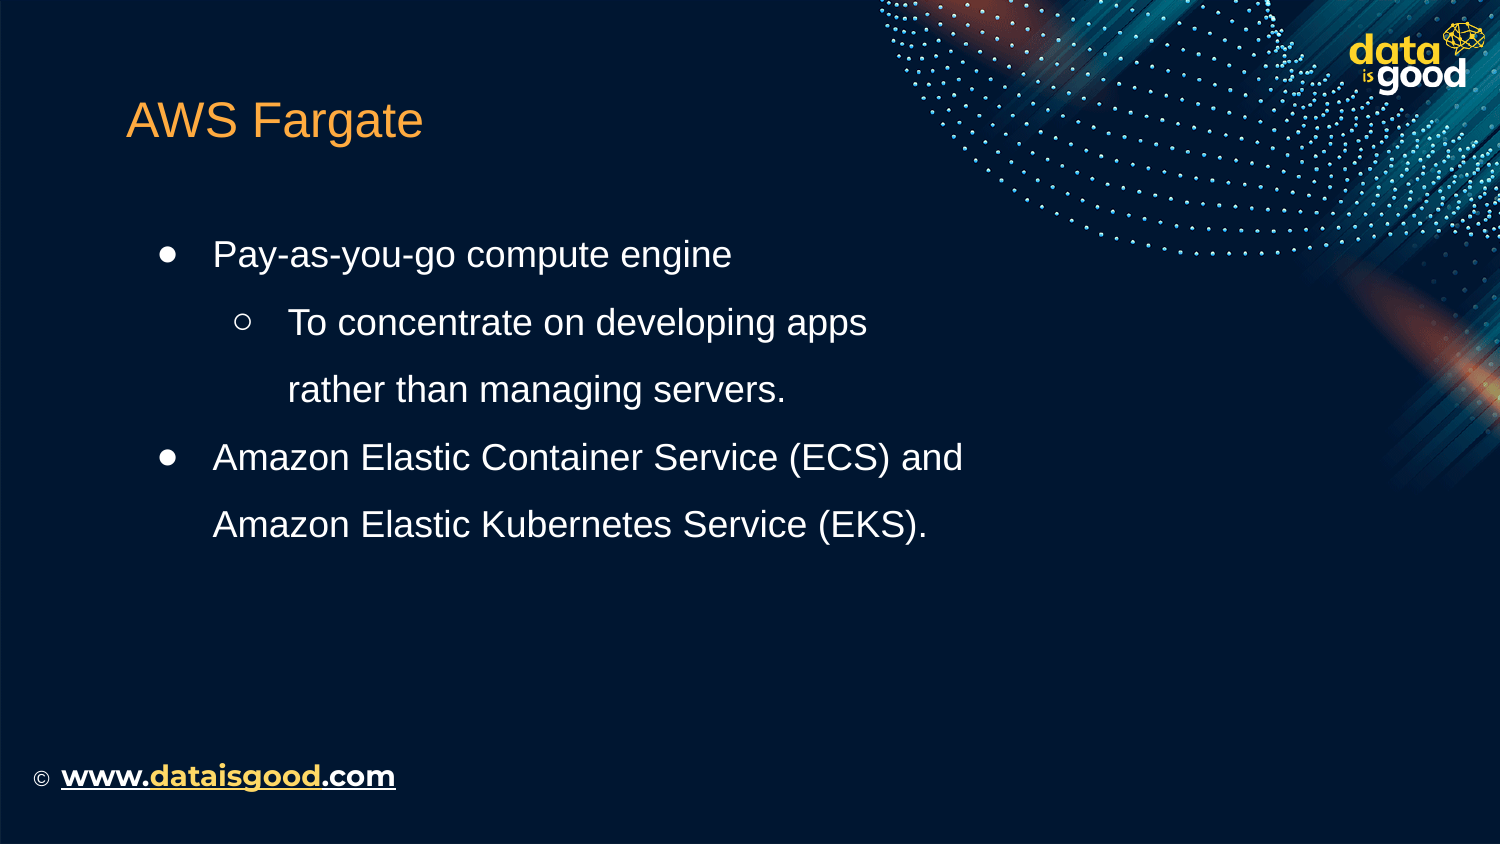

# AWS Fargate
Pay-as-you-go compute engine
To concentrate on developing apps rather than managing servers.
Amazon Elastic Container Service (ECS) and Amazon Elastic Kubernetes Service (EKS).